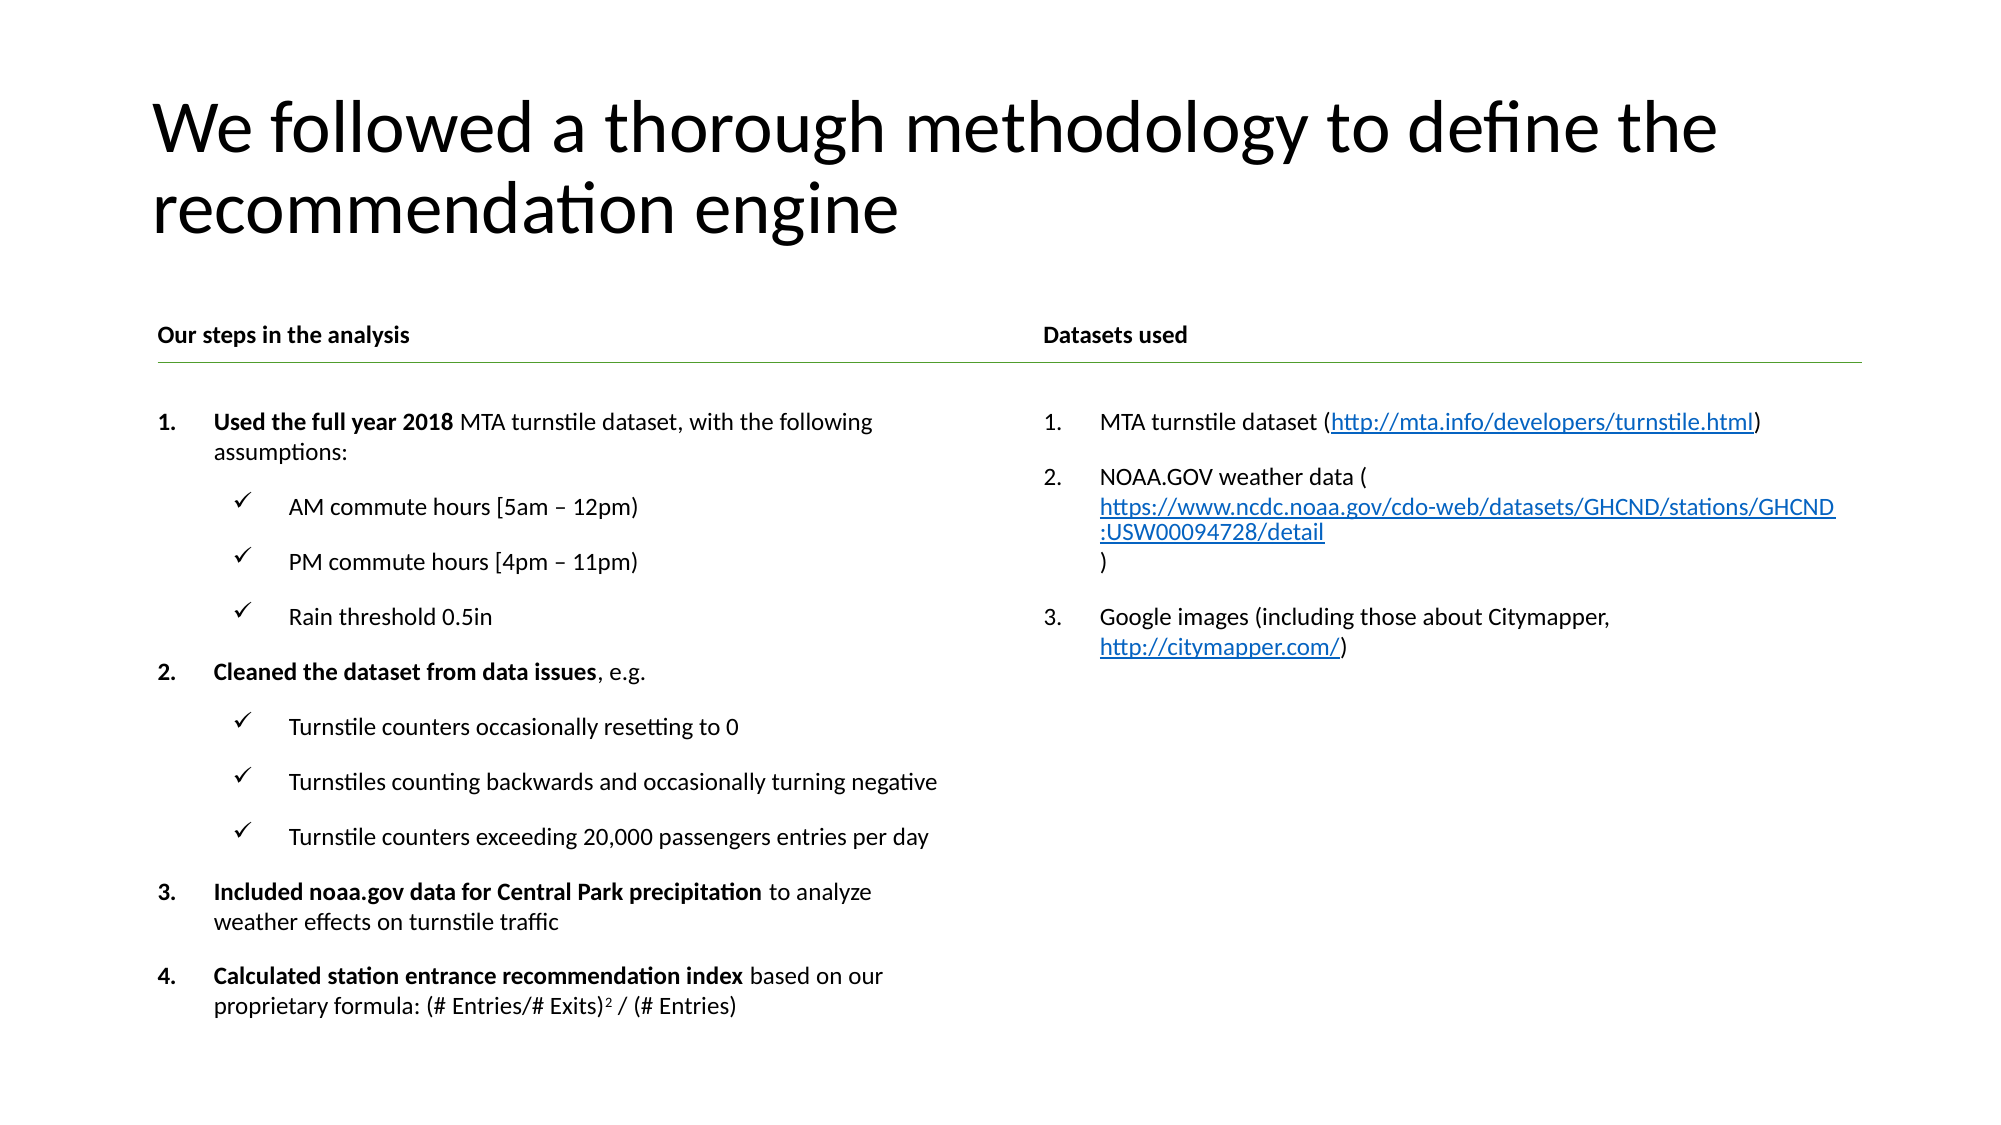

# We followed a thorough methodology to define the recommendation engine
Our steps in the analysis
Datasets used
Used the full year 2018 MTA turnstile dataset, with the following assumptions:
AM commute hours [5am – 12pm)
PM commute hours [4pm – 11pm)
Rain threshold 0.5in
Cleaned the dataset from data issues, e.g.
Turnstile counters occasionally resetting to 0
Turnstiles counting backwards and occasionally turning negative
Turnstile counters exceeding 20,000 passengers entries per day
Included noaa.gov data for Central Park precipitation to analyze weather effects on turnstile traffic
Calculated station entrance recommendation index based on our proprietary formula: (# Entries/# Exits)2 / (# Entries)
MTA turnstile dataset (http://mta.info/developers/turnstile.html)
NOAA.GOV weather data (https://www.ncdc.noaa.gov/cdo-web/datasets/GHCND/stations/GHCND:USW00094728/detail)
Google images (including those about Citymapper, http://citymapper.com/)